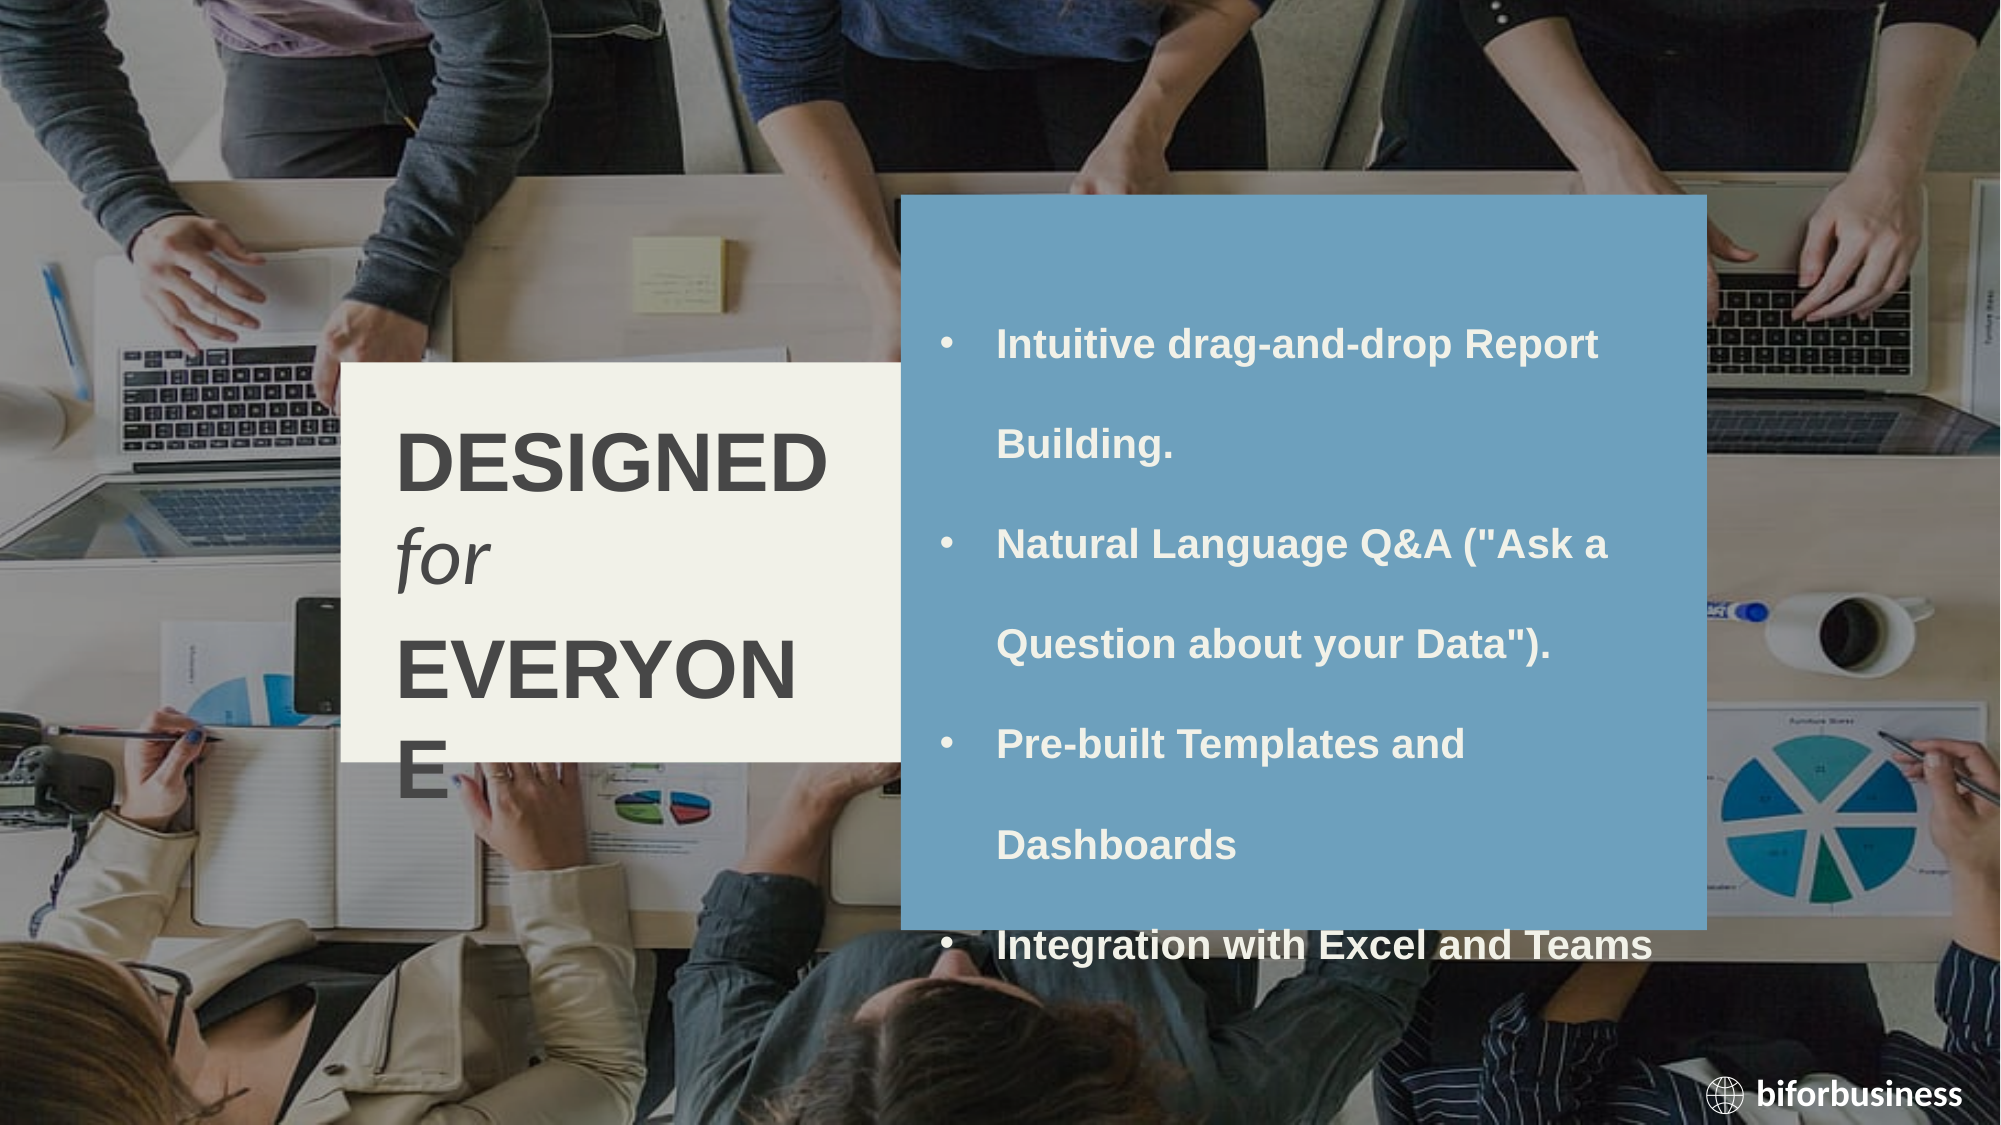

Intuitive drag-and-drop Report Building.
Natural Language Q&A ("Ask a Question about your Data").
Pre-built Templates and Dashboards
Integration with Excel and Teams

DESIGNED
for
EVERYONE
🌐 biforbusiness